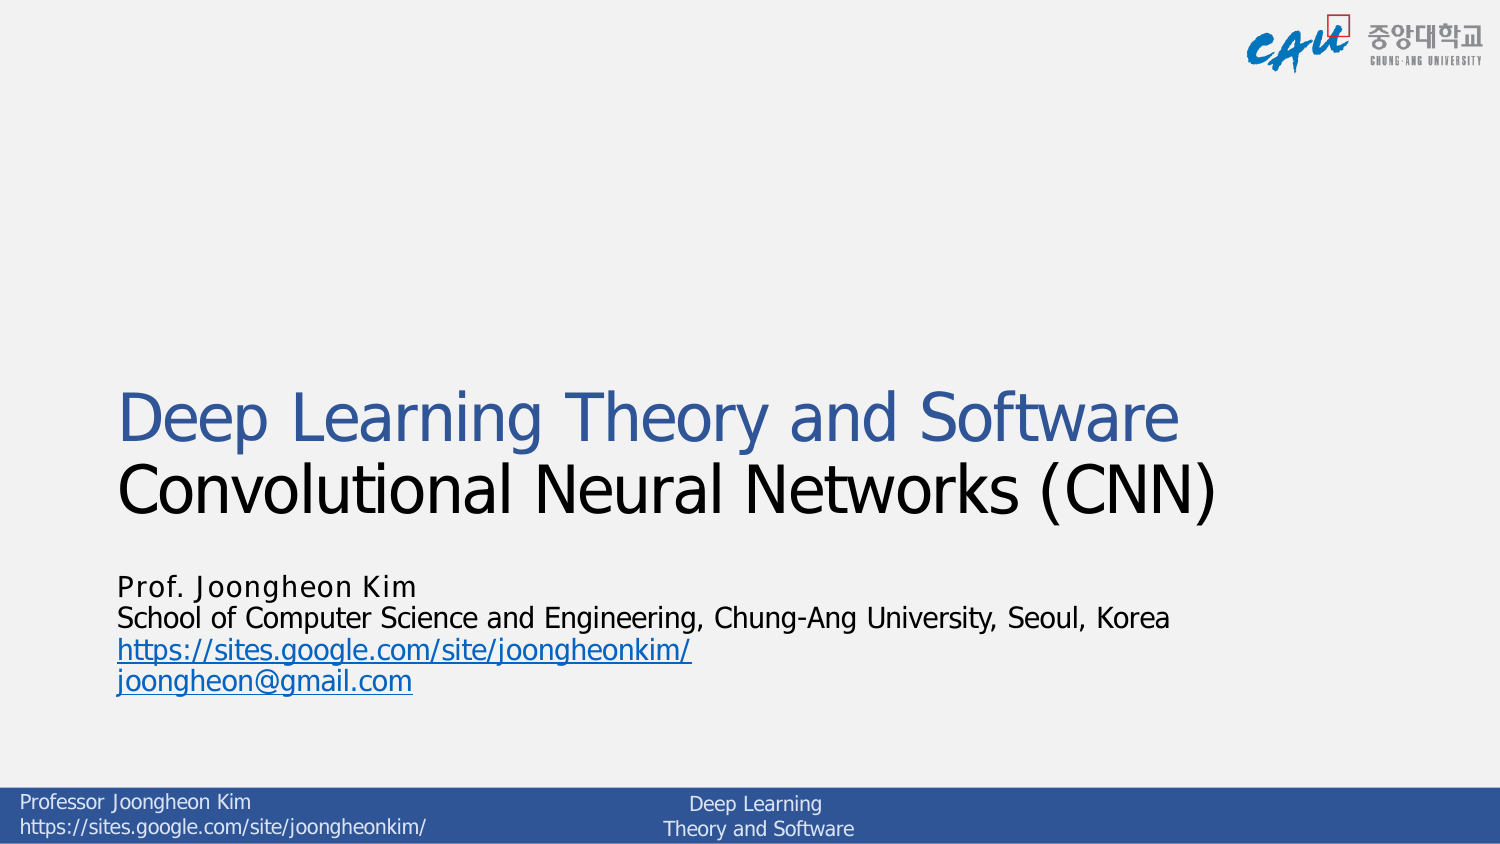

# Deep Learning Theory and Software Convolutional Neural Networks (CNN)
Prof. Joongheon Kim
School of Computer Science and Engineering, Chung-Ang University, Seoul, Korea
https://sites.google.com/site/joongheonkim/
joongheon@gmail.com